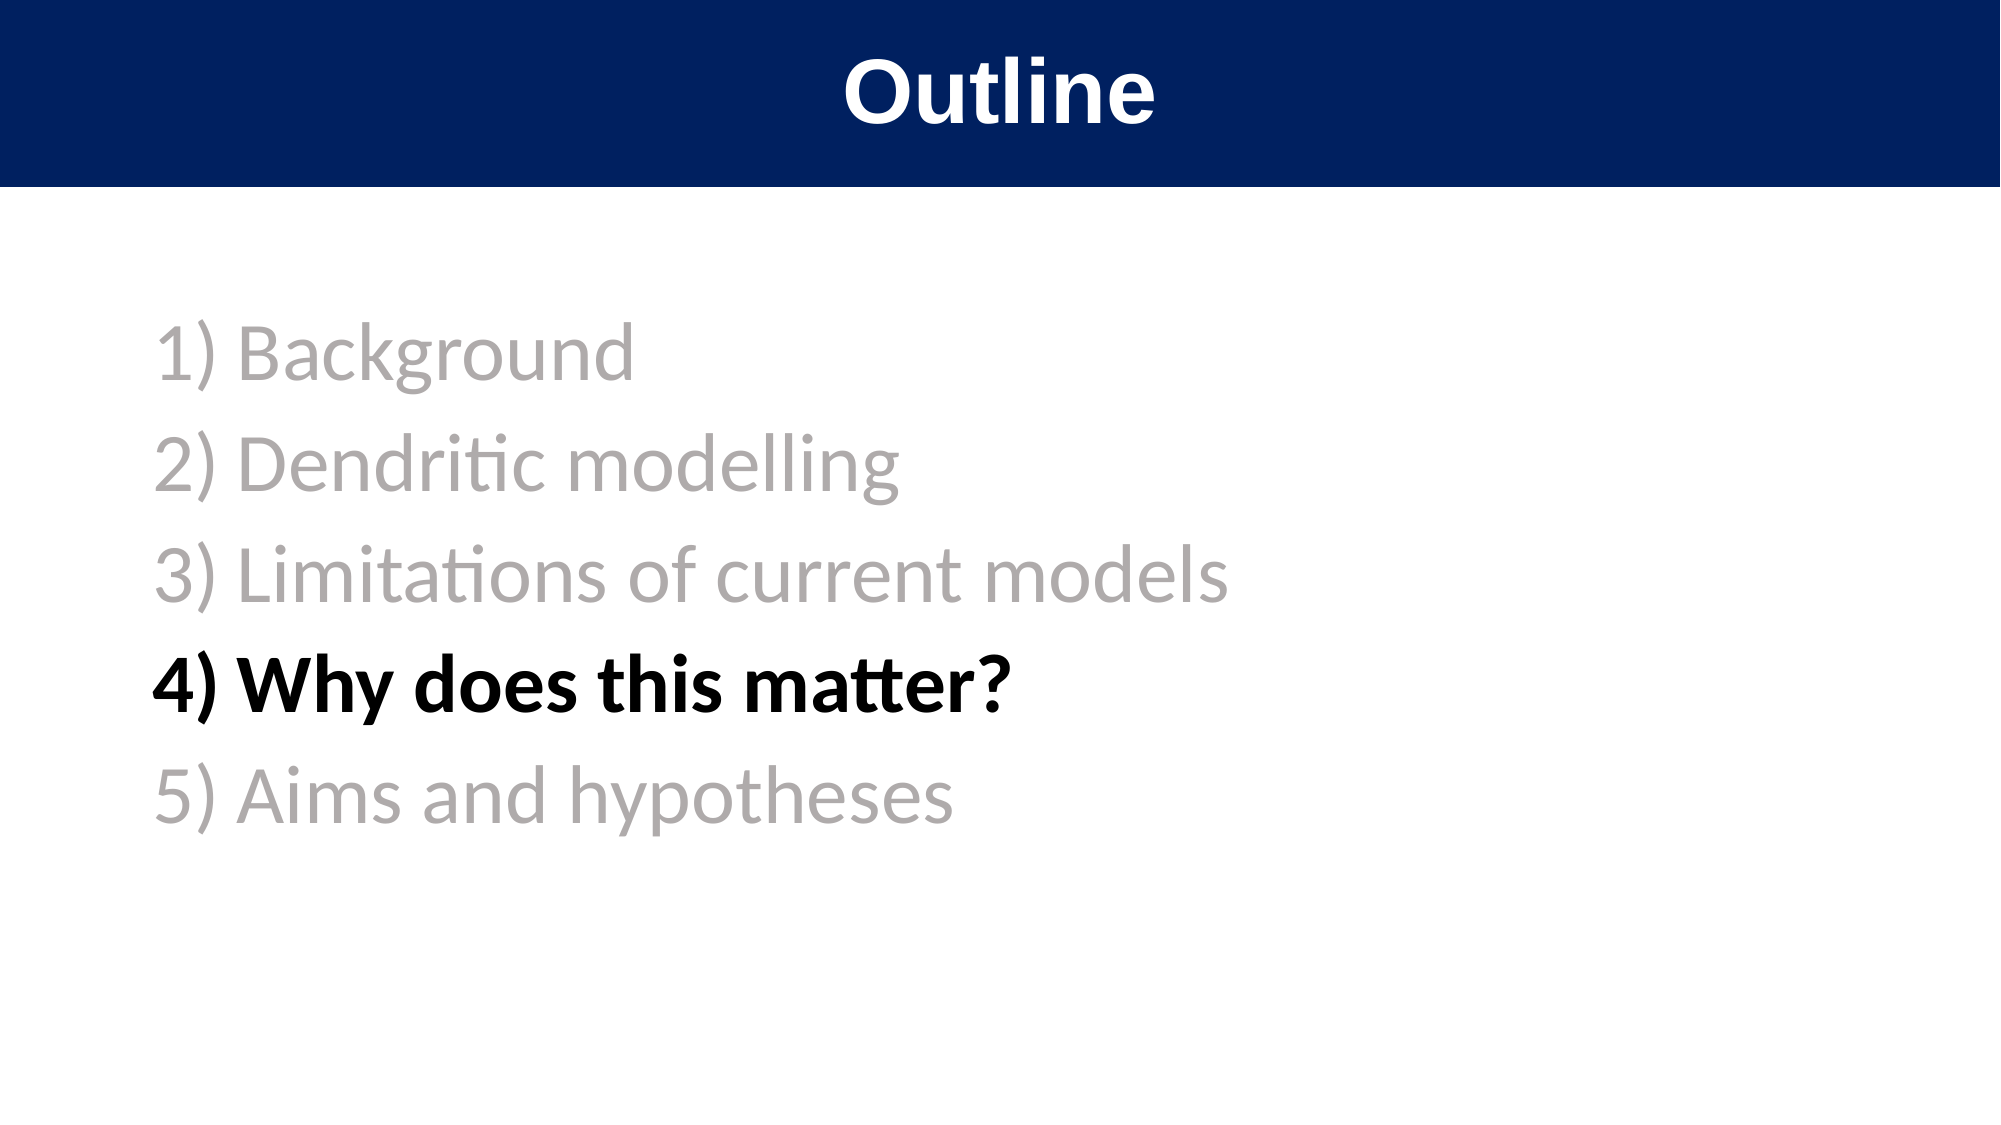

# Outline
Background
Dendritic modelling
Limitations of current models
Why does this matter?
Aims and hypotheses